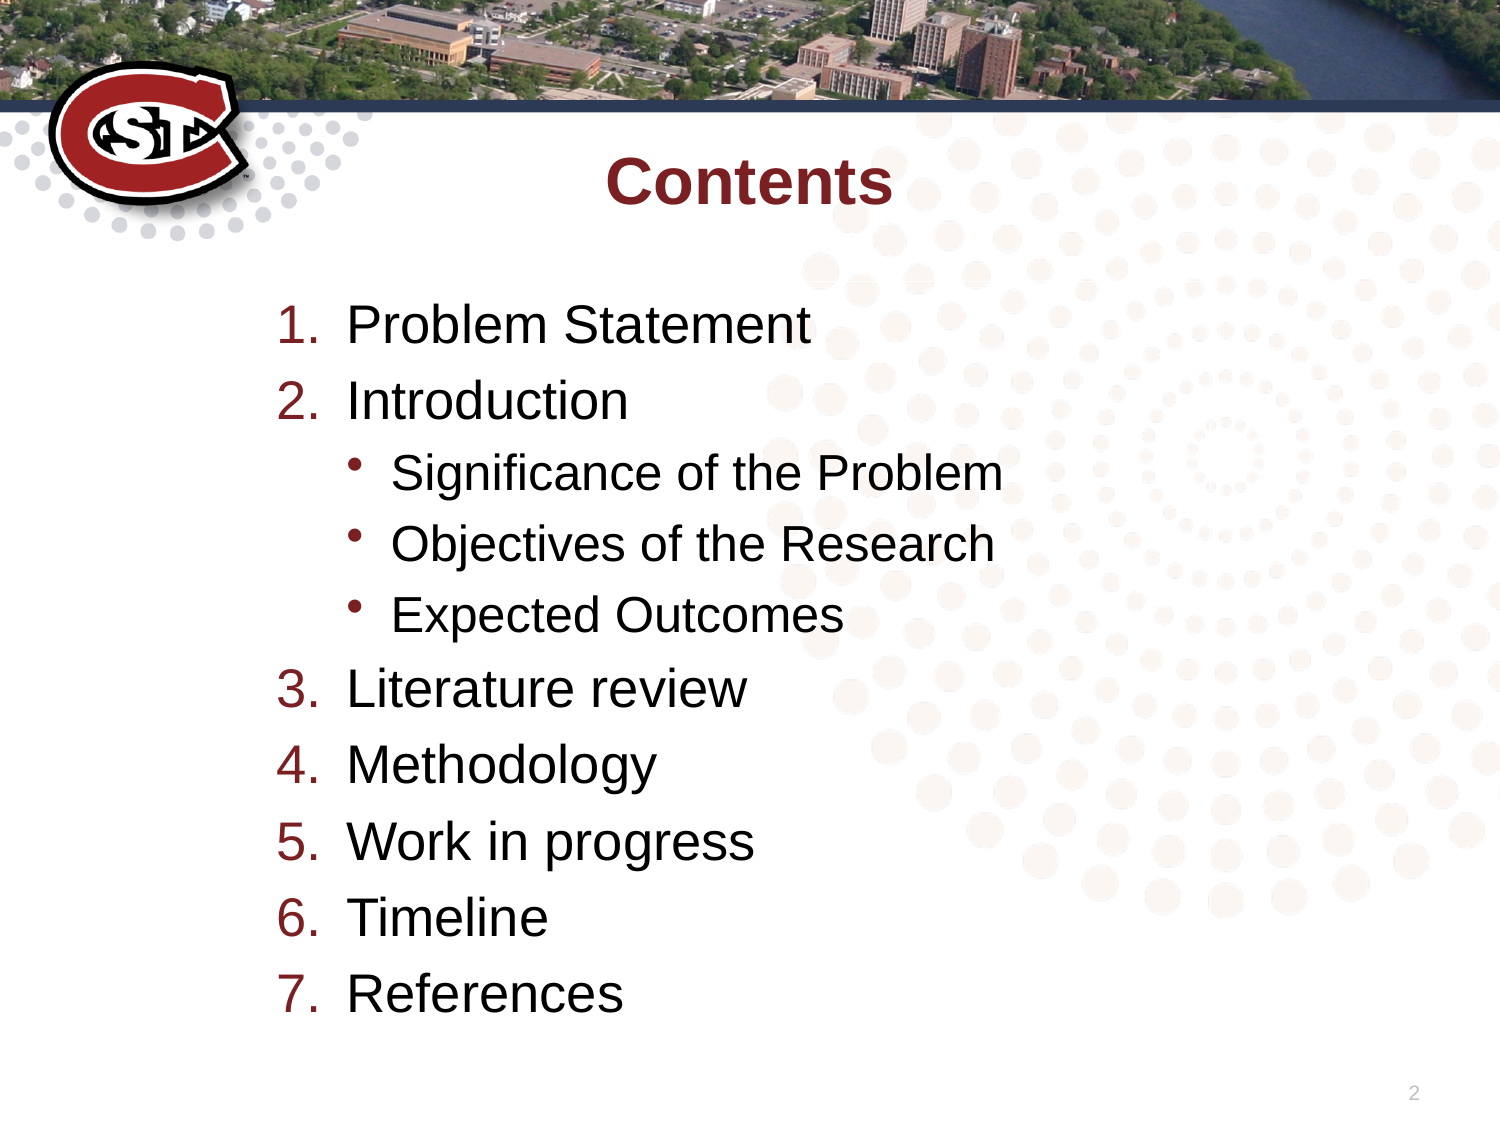

# Contents
Problem Statement
Introduction
Significance of the Problem
Objectives of the Research
Expected Outcomes
Literature review
Methodology
Work in progress
Timeline
References

2